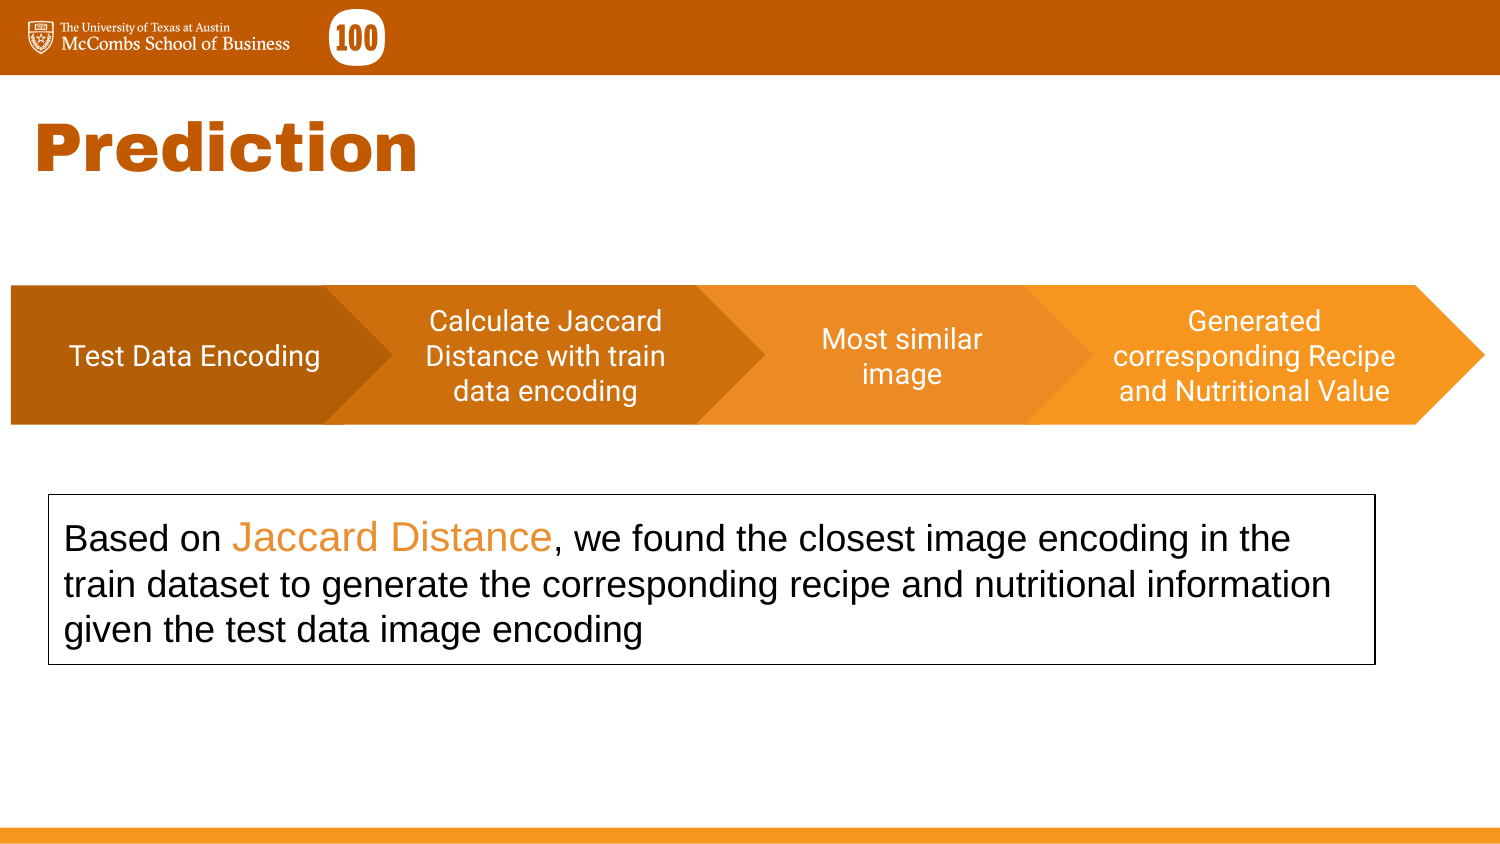

# Prediction
Calculate Jaccard Distance with train data encoding
Most similar image
Generated corresponding Recipe and Nutritional Value
Test Data Encoding
Based on Jaccard Distance, we found the closest image encoding in the train dataset to generate the corresponding recipe and nutritional information given the test data image encoding